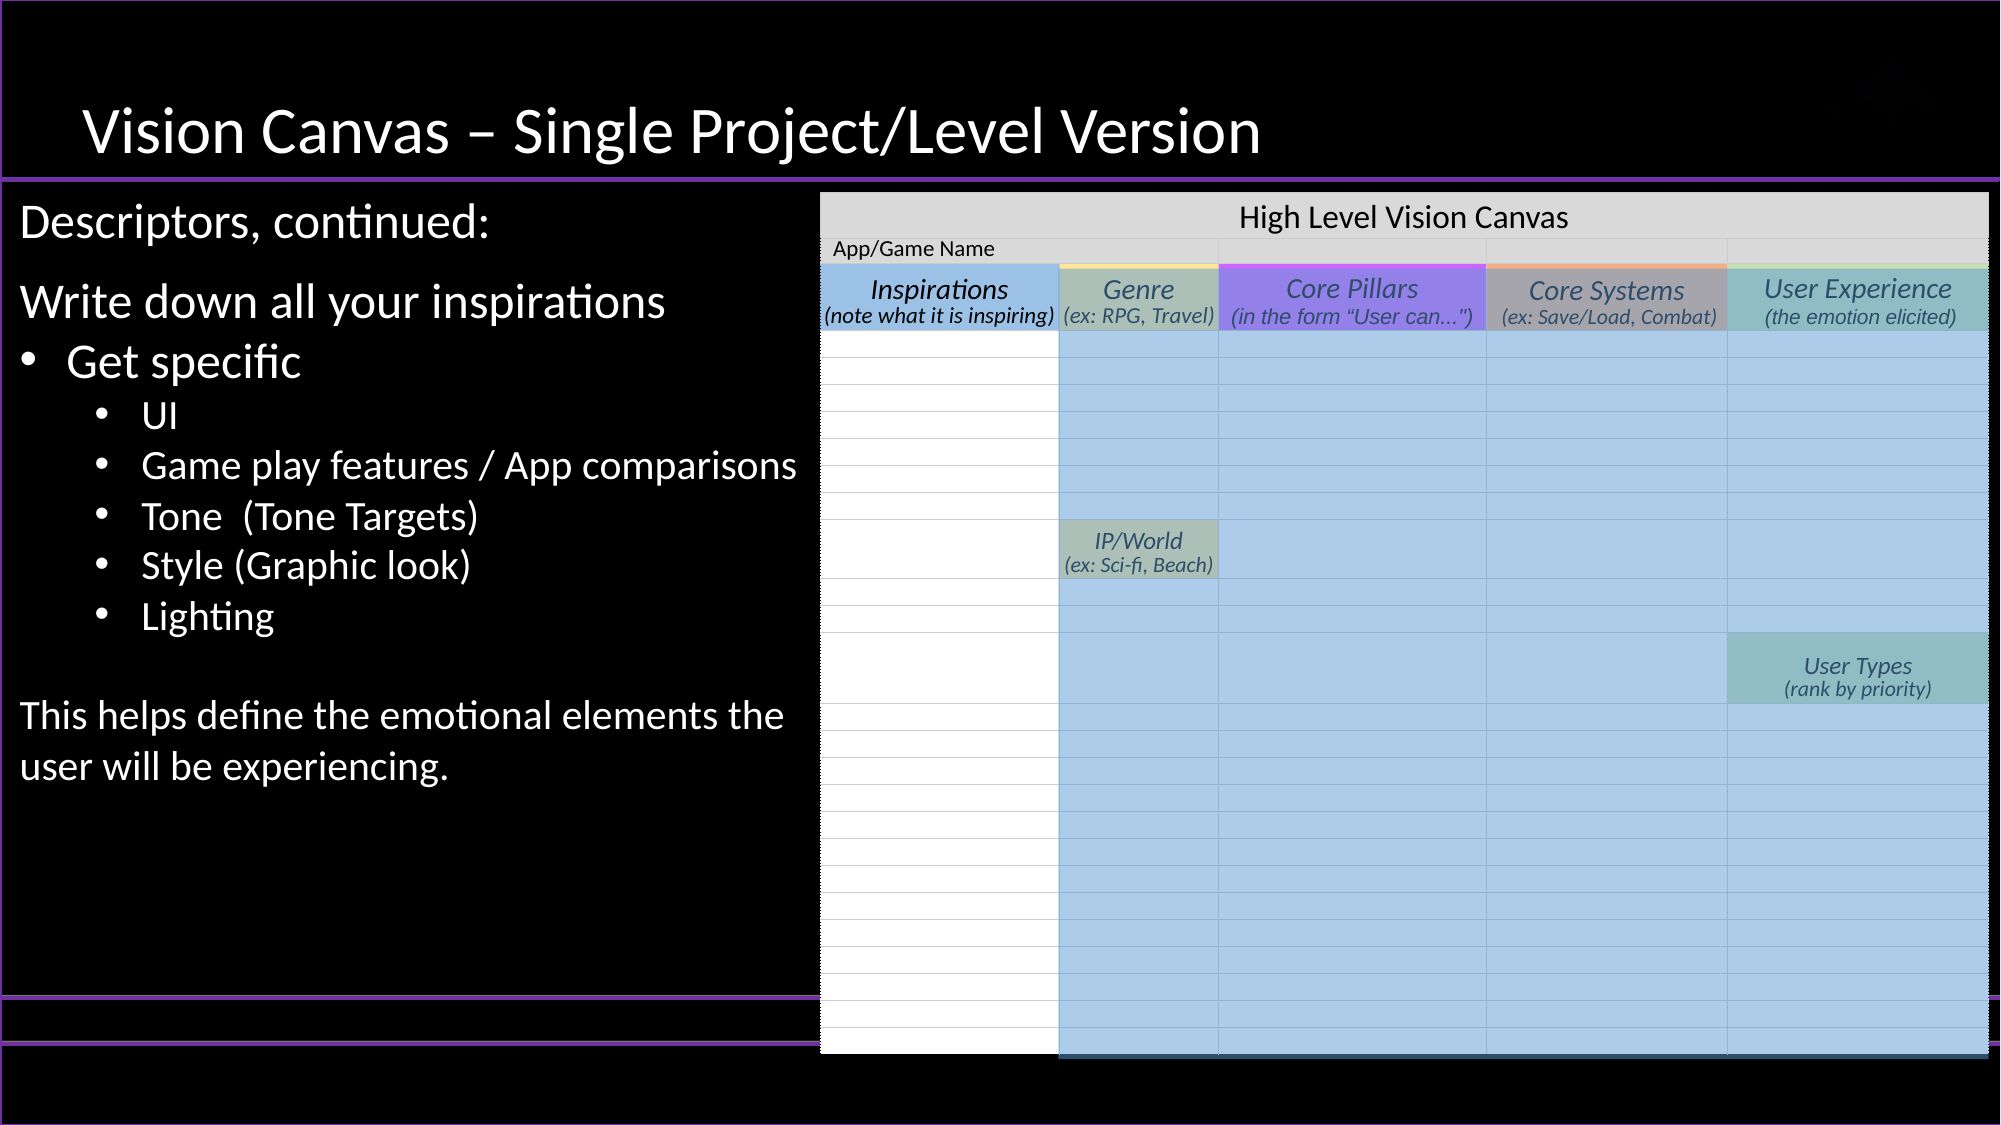

Vision Canvas – Single Project/Level Version
Descriptors, continued:

Write down all your inspirations
Get specific
UI
Game play features / App comparisons
Tone  (Tone Targets)
Style (Graphic look)
Lighting

This helps define the emotional elements the user will be experiencing.

| High Level Vision Canvas |  |  |  |  |
| --- | --- | --- | --- | --- |
| App/Game Name |  |  |  |  |
| Inspirations (note what it is inspiring) | Genre (ex: RPG, Travel) | Core Pillars (in the form “User can...") | Core Systems (ex: Save/Load, Combat) | User Experience (the emotion elicited) |
|  |  |  |  |  |
|  |  |  |  |  |
|  |  |  |  |  |
|  |  |  |  |  |
|  |  |  |  |  |
|  |  |  |  |  |
|  |  |  |  |  |
|  | IP/World (ex: Sci-fi, Beach) |  |  |  |
|  |  |  |  |  |
|  |  |  |  |  |
|  |  |  |  | User Types (rank by priority) |
|  |  |  |  |  |
|  |  |  |  |  |
|  |  |  |  |  |
|  |  |  |  |  |
|  |  |  |  |  |
|  |  |  |  |  |
|  |  |  |  |  |
|  |  |  |  |  |
|  |  |  |  |  |
|  |  |  |  |  |
|  |  |  |  |  |
|  |  |  |  |  |
|  |  |  |  |  |